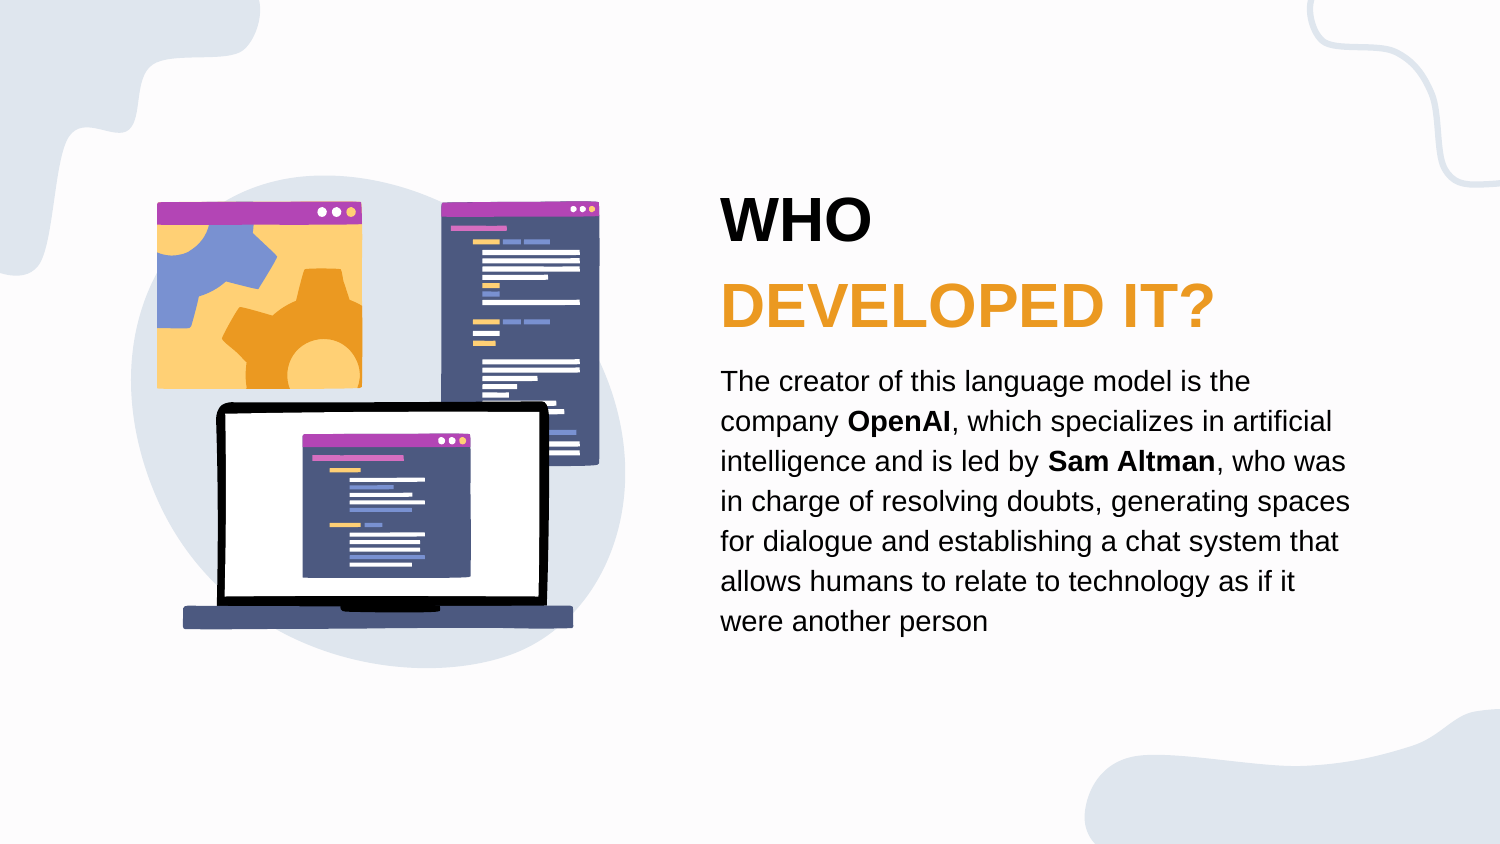

# WHO
DEVELOPED IT?

The creator of this language model is the company OpenAI, which specializes in artificial intelligence and is led by Sam Altman, who was in charge of resolving doubts, generating spaces for dialogue and establishing a chat system that allows humans to relate to technology as if it were another person